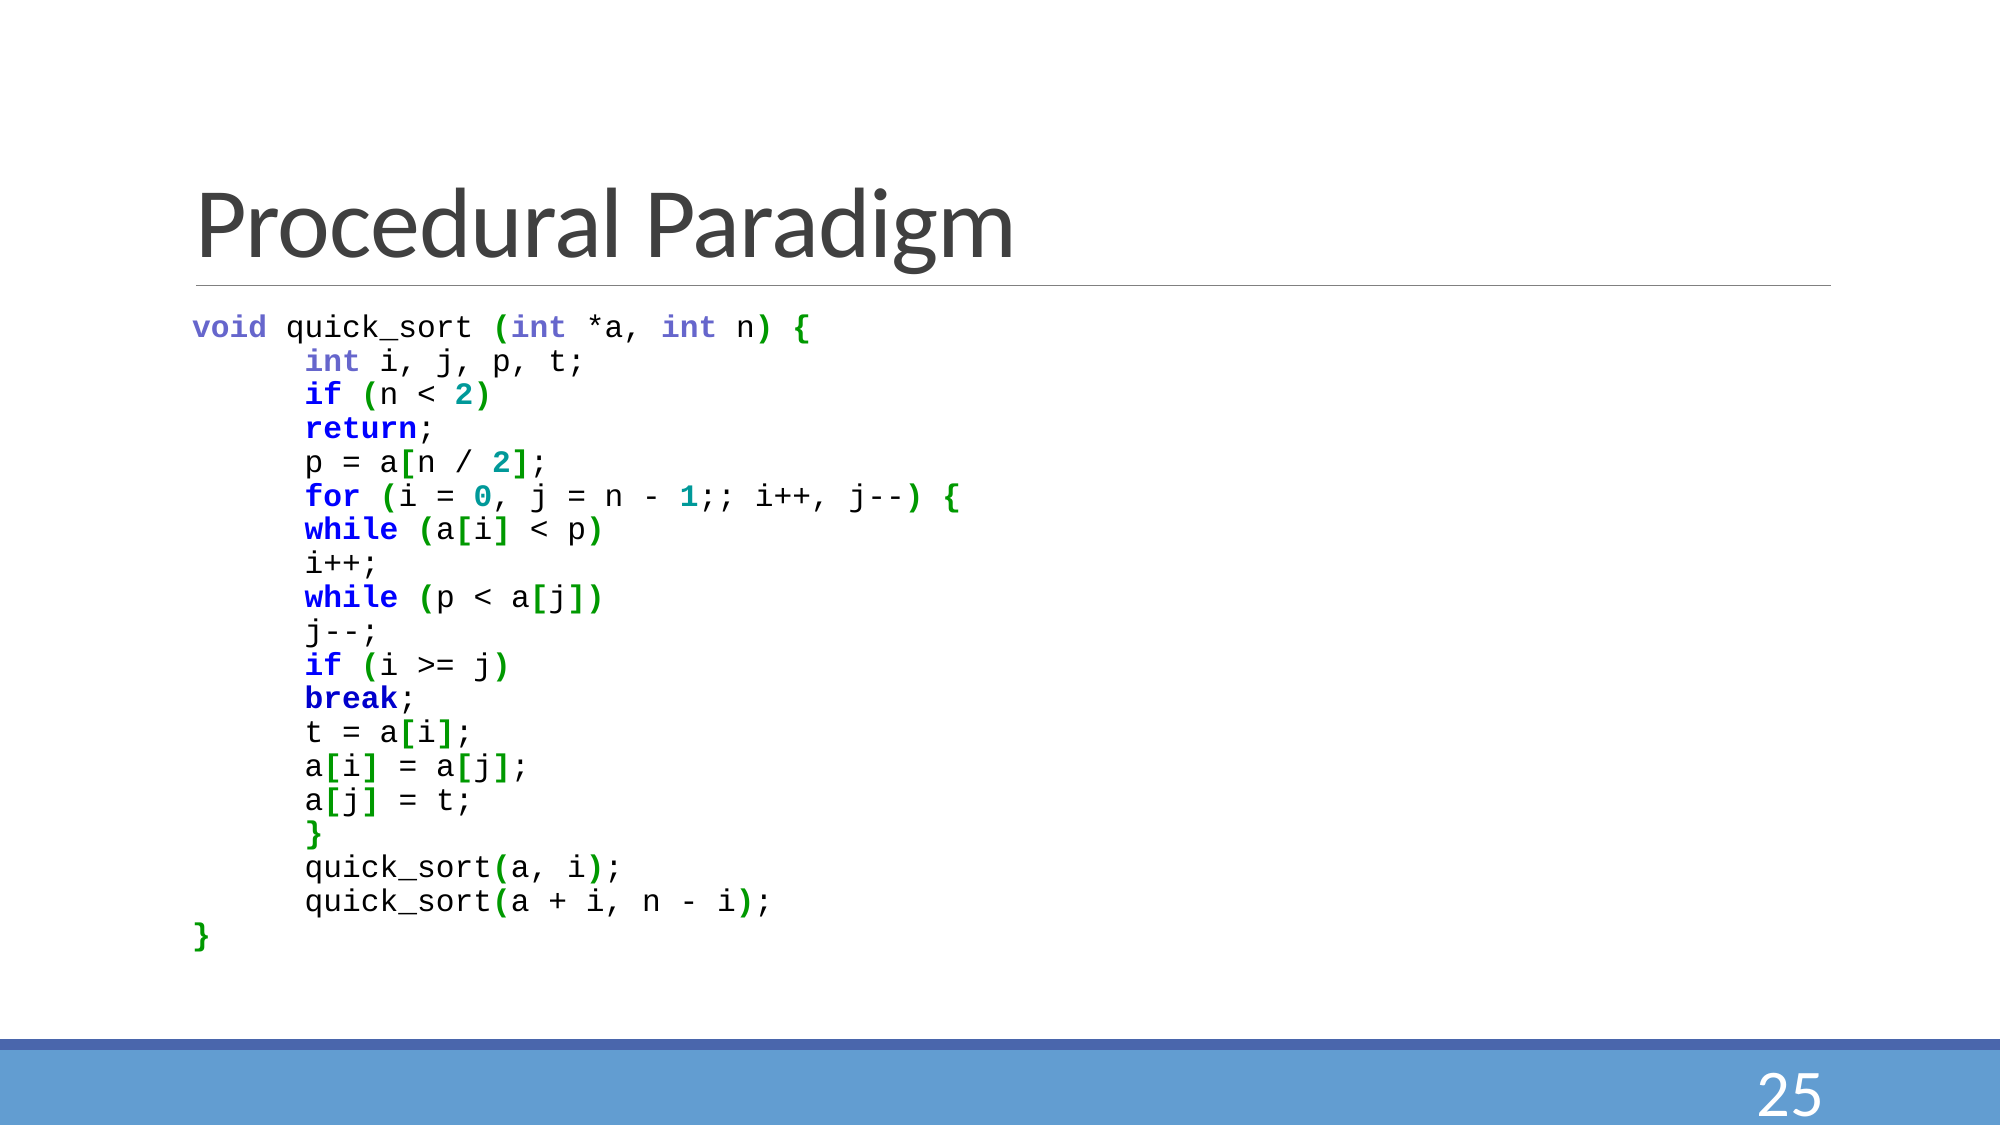

# Procedural Paradigm
void quick_sort (int *a, int n) {
	int i, j, p, t;
	if (n < 2)
		return;
	p = a[n / 2];
	for (i = 0, j = n - 1;; i++, j--) {
		while (a[i] < p)
			i++;
		while (p < a[j])
			j--;
		if (i >= j)
			break;
		t = a[i];
		a[i] = a[j];
		a[j] = t;
	}
	quick_sort(a, i);
	quick_sort(a + i, n - i);
}

25